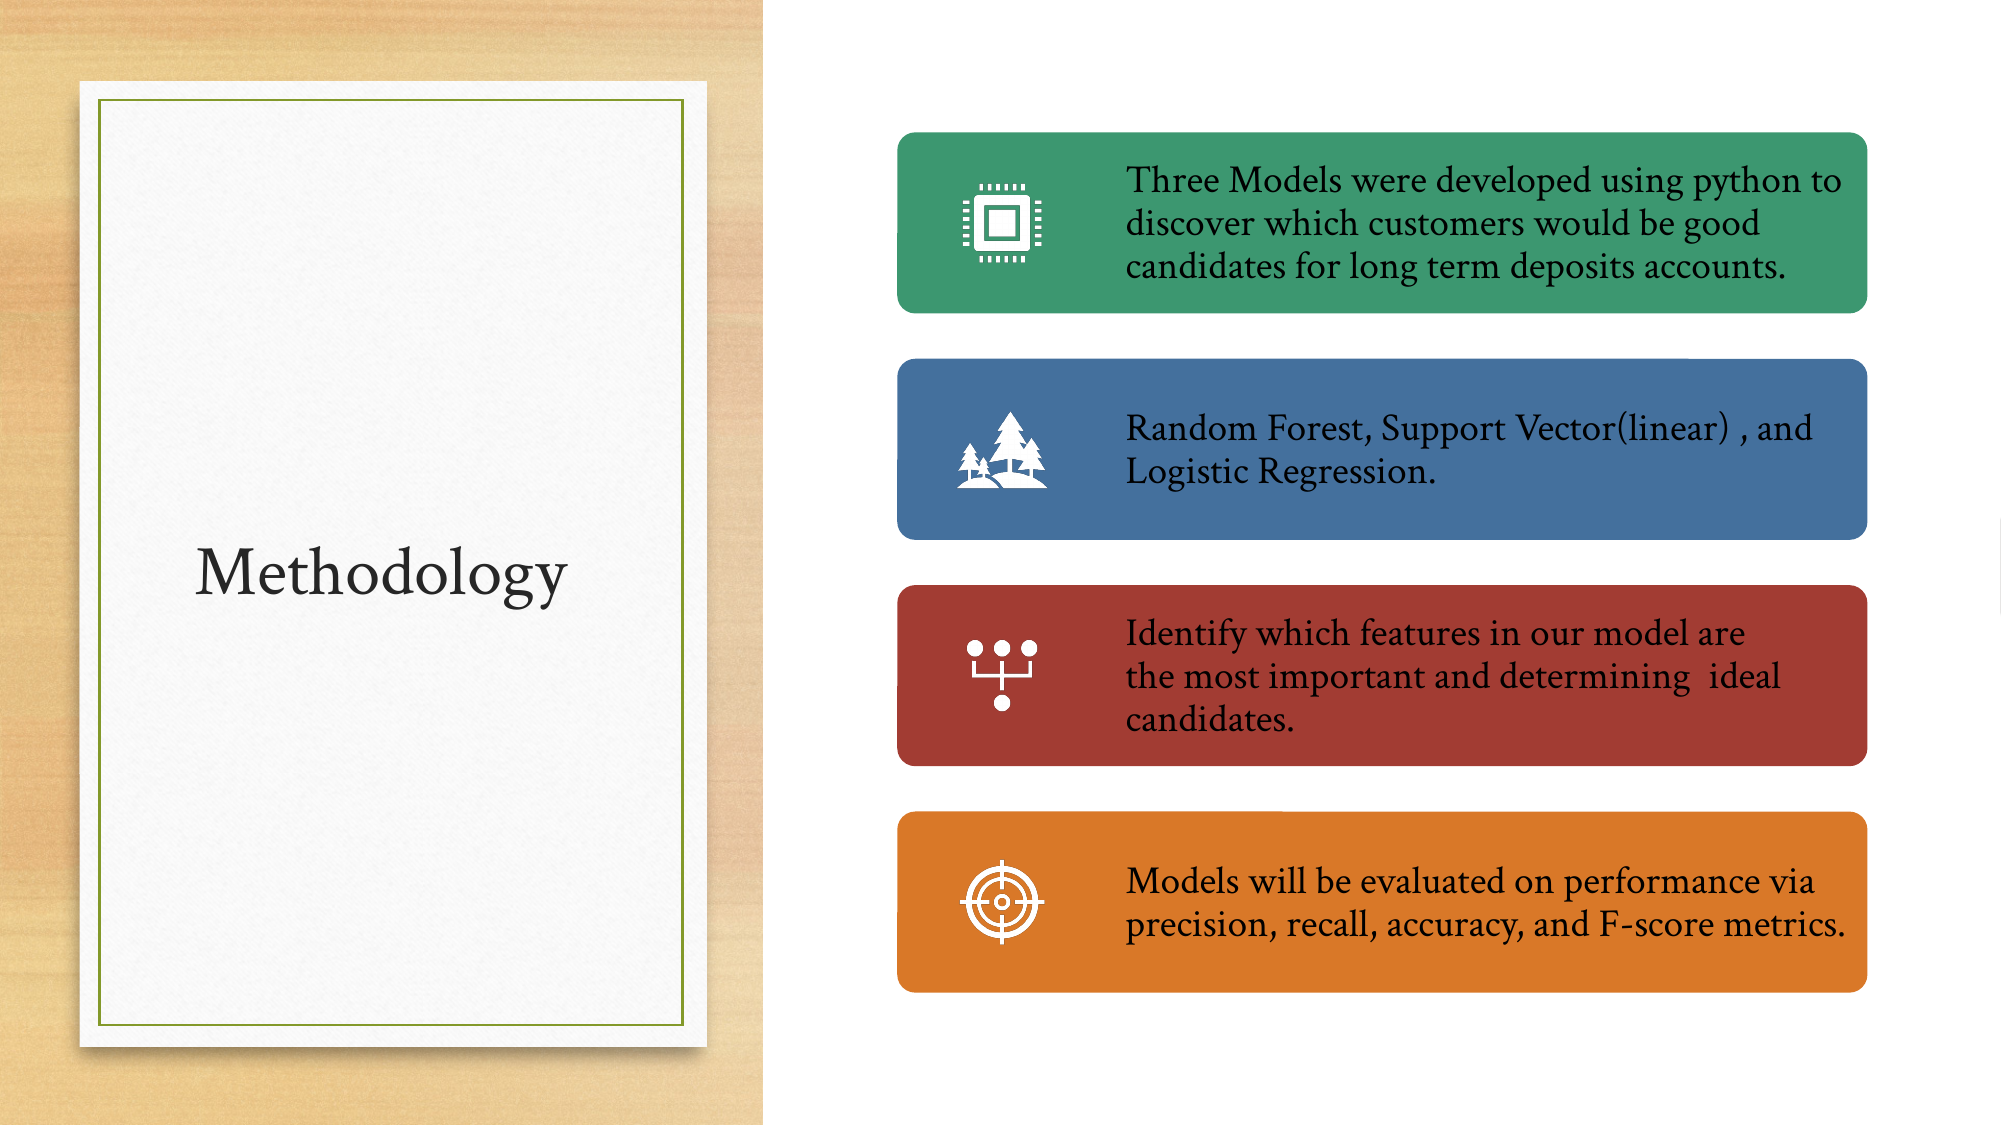

Three Models were developed using python to discover which customers would be good candidates for long term deposits accounts.
Random Forest, Support Vector(linear) , and Logistic Regression.
Identify which features in our model are the most important and determining  ideal candidates.
Models will be evaluated on performance via precision, recall, accuracy, and F-score metrics.
# Methodology